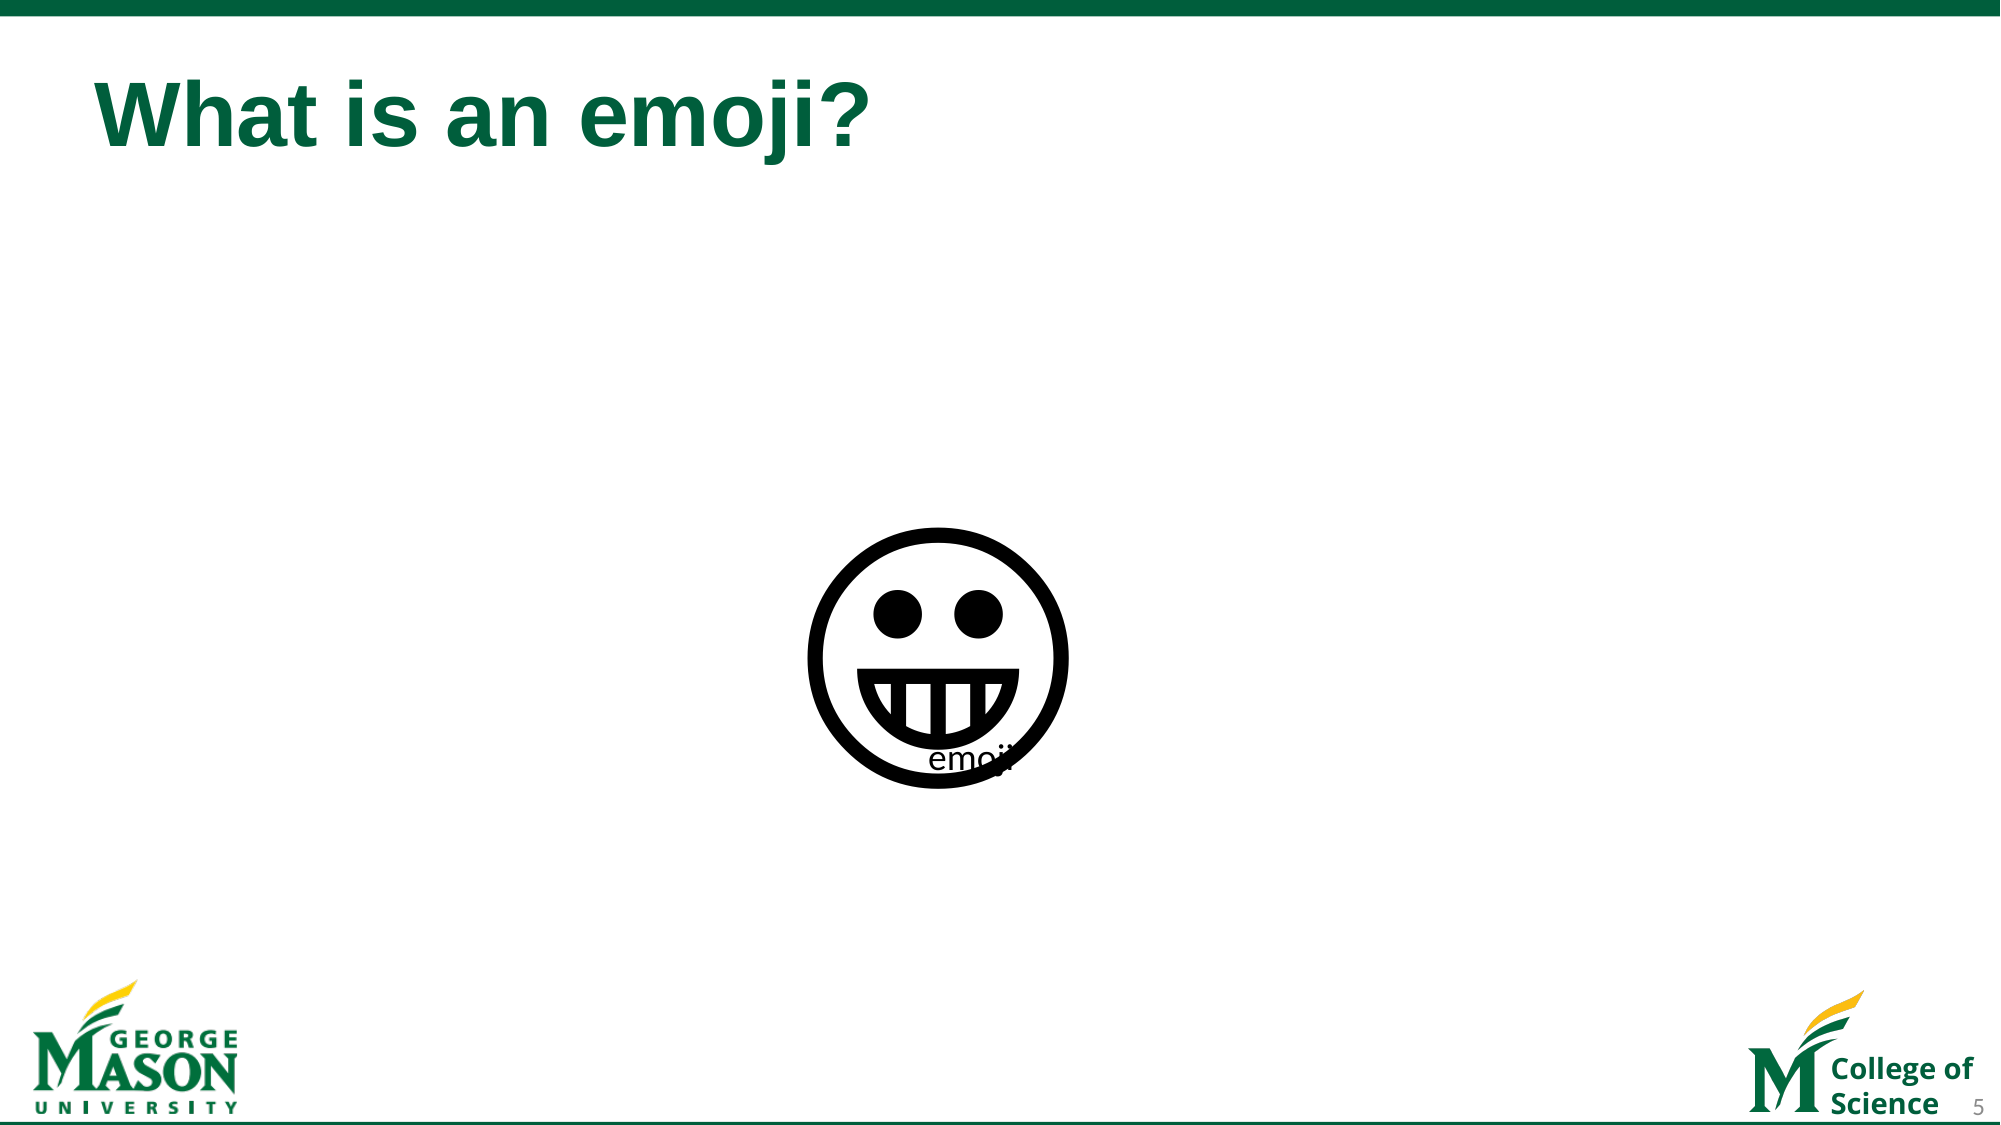

# What is an emoji?
😀
emoji
5